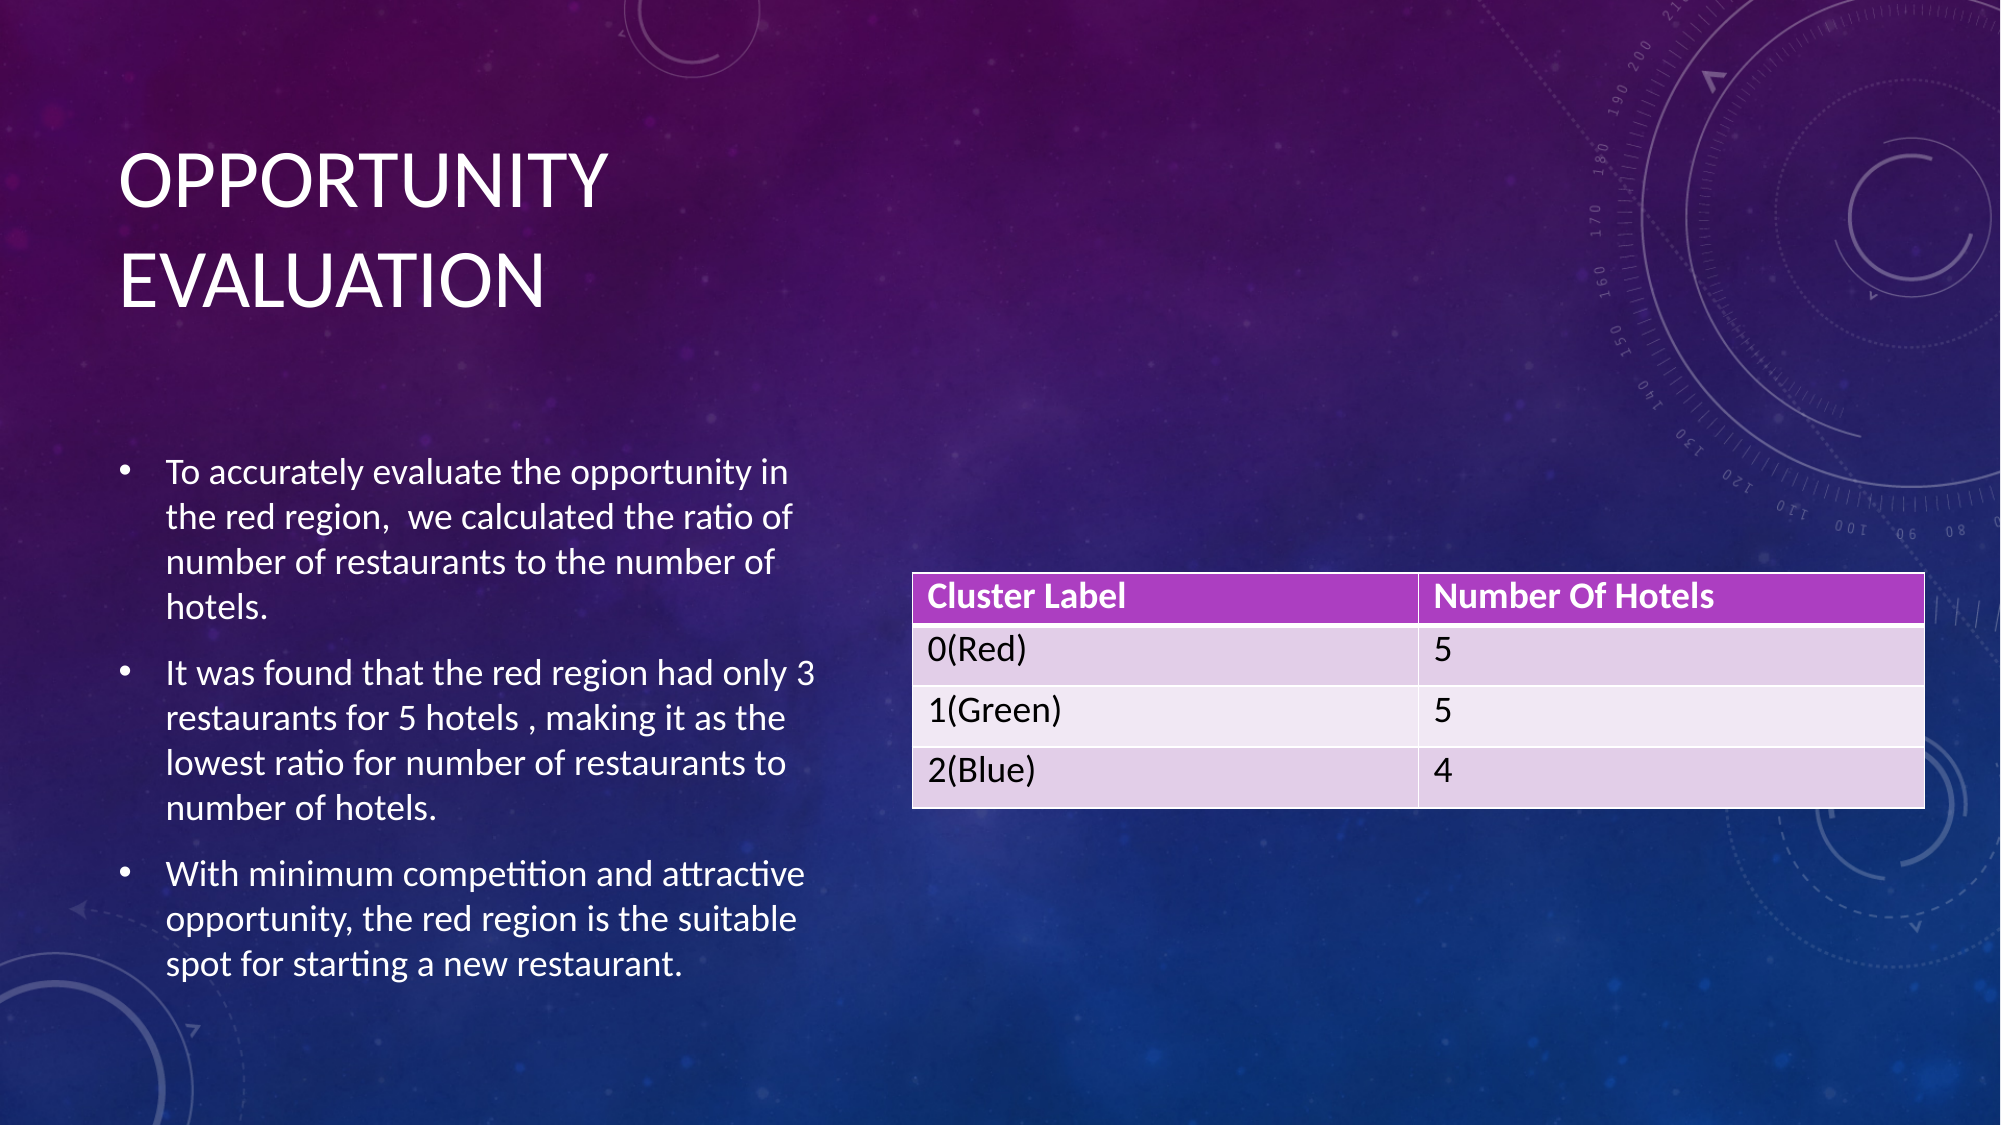

# OPPORTUNITY EVALUATION
To accurately evaluate the opportunity in the red region,  we calculated the ratio of number of restaurants to the number of hotels.
It was found that the red region had only 3 restaurants for 5 hotels , making it as the lowest ratio for number of restaurants to number of hotels.
With minimum competition and attractive opportunity, the red region is the suitable spot for starting a new restaurant.
| Cluster Label | Number Of Hotels |
| --- | --- |
| 0(Red) | 5 |
| 1(Green) | 5 |
| 2(Blue) | 4 |